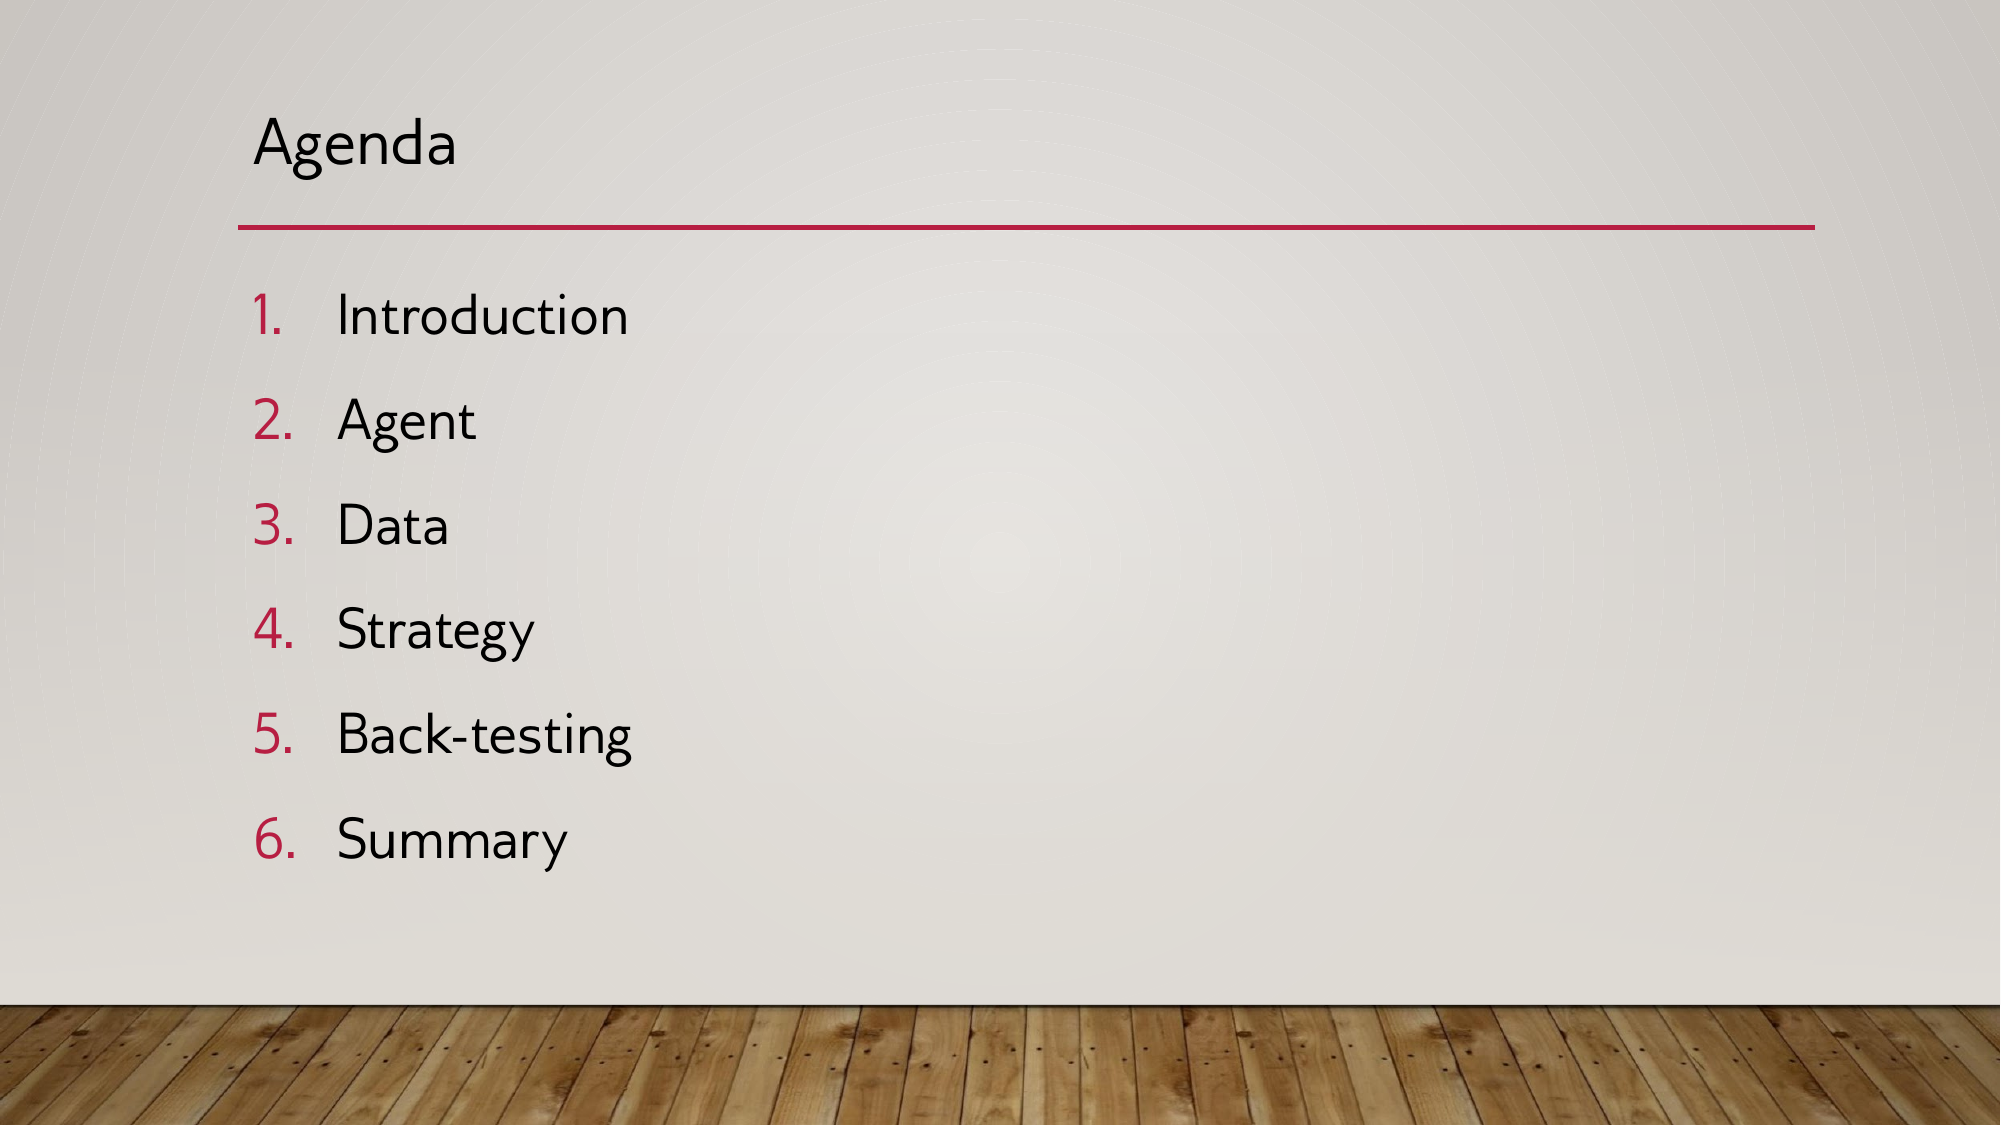

# Agenda
Introduction
Agent
Data
Strategy
Back-testing
Summary